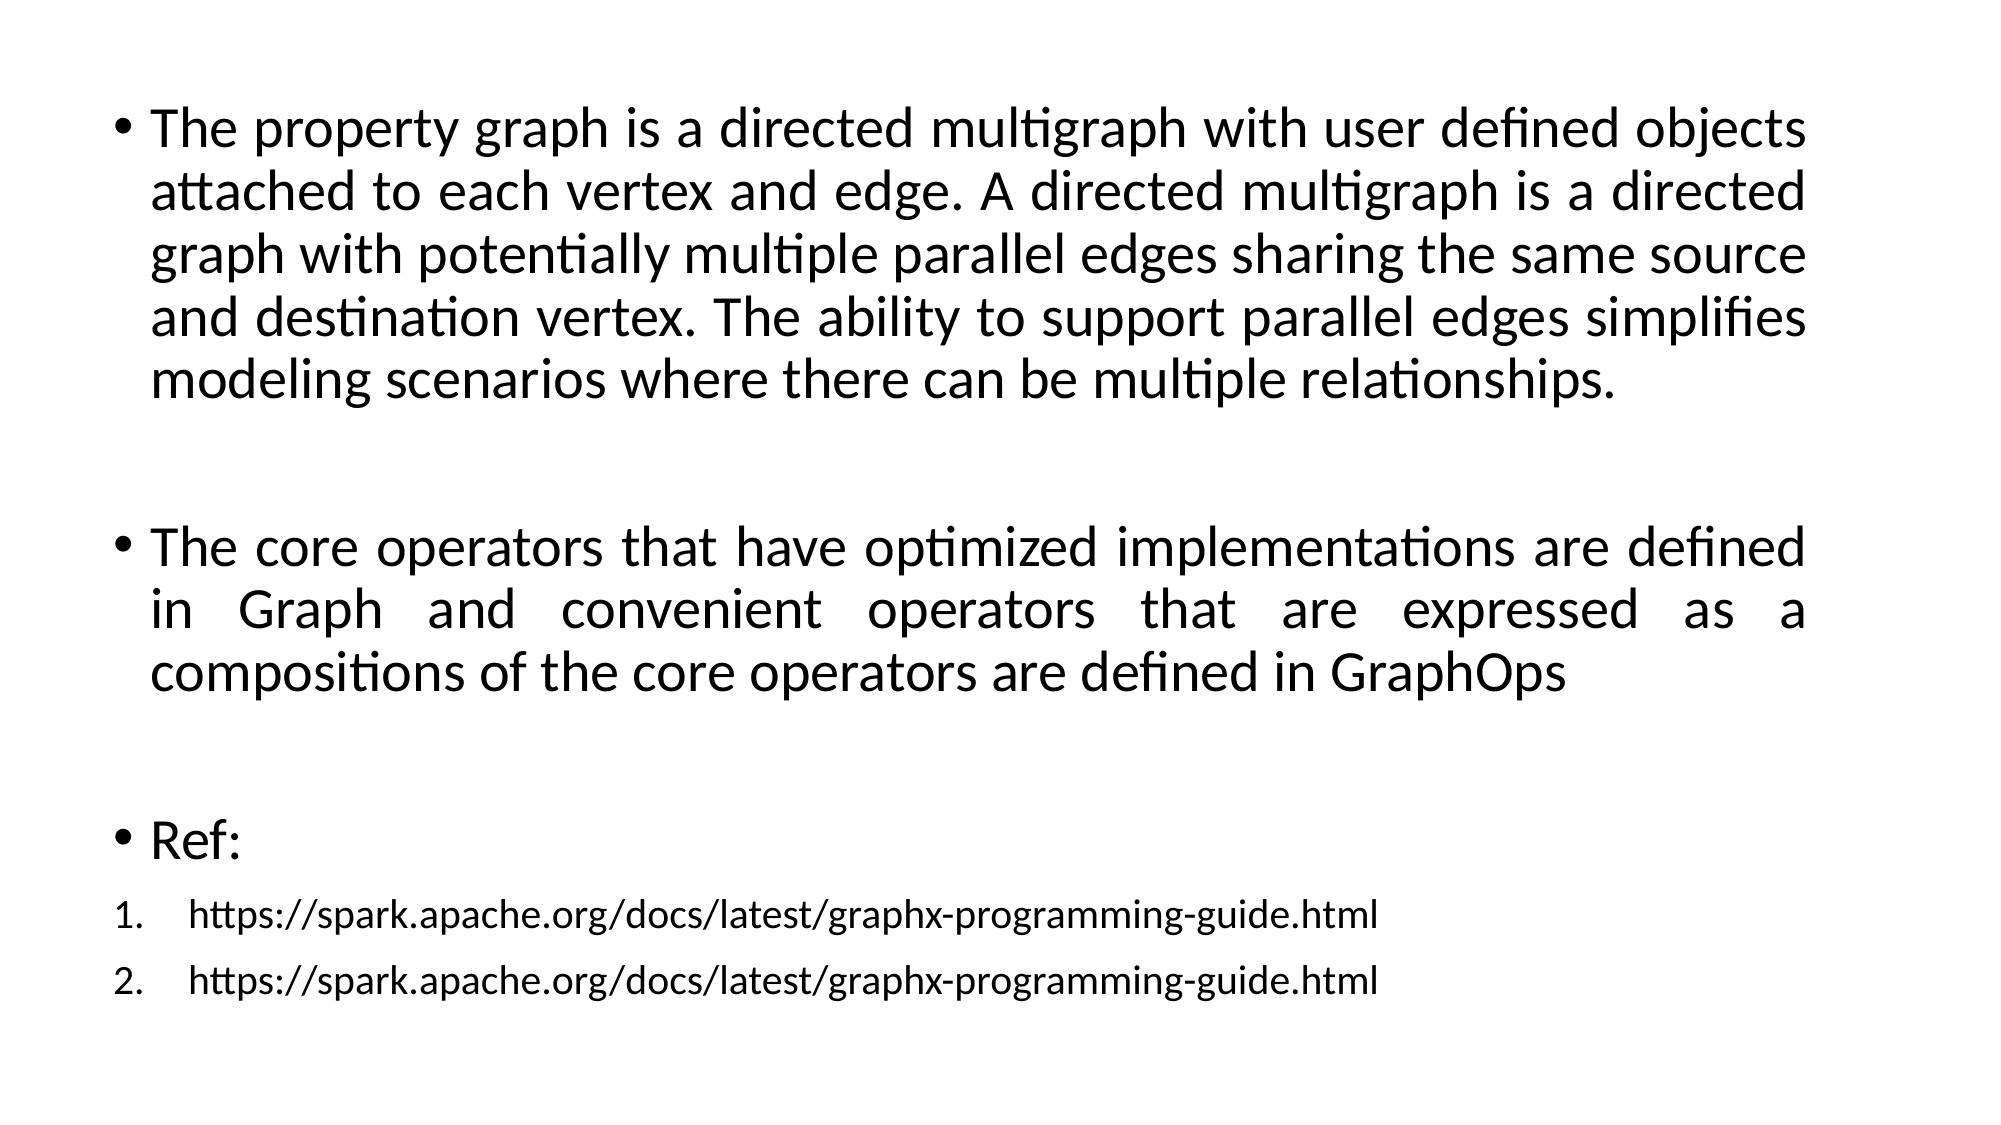

The property graph is a directed multigraph with user defined objects attached to each vertex and edge. A directed multigraph is a directed graph with potentially multiple parallel edges sharing the same source and destination vertex. The ability to support parallel edges simplifies modeling scenarios where there can be multiple relationships.

The core operators that have optimized implementations are defined in Graph and convenient operators that are expressed as a compositions of the core operators are defined in GraphOps

Ref:
https://spark.apache.org/docs/latest/graphx-programming-guide.html
https://spark.apache.org/docs/latest/graphx-programming-guide.html